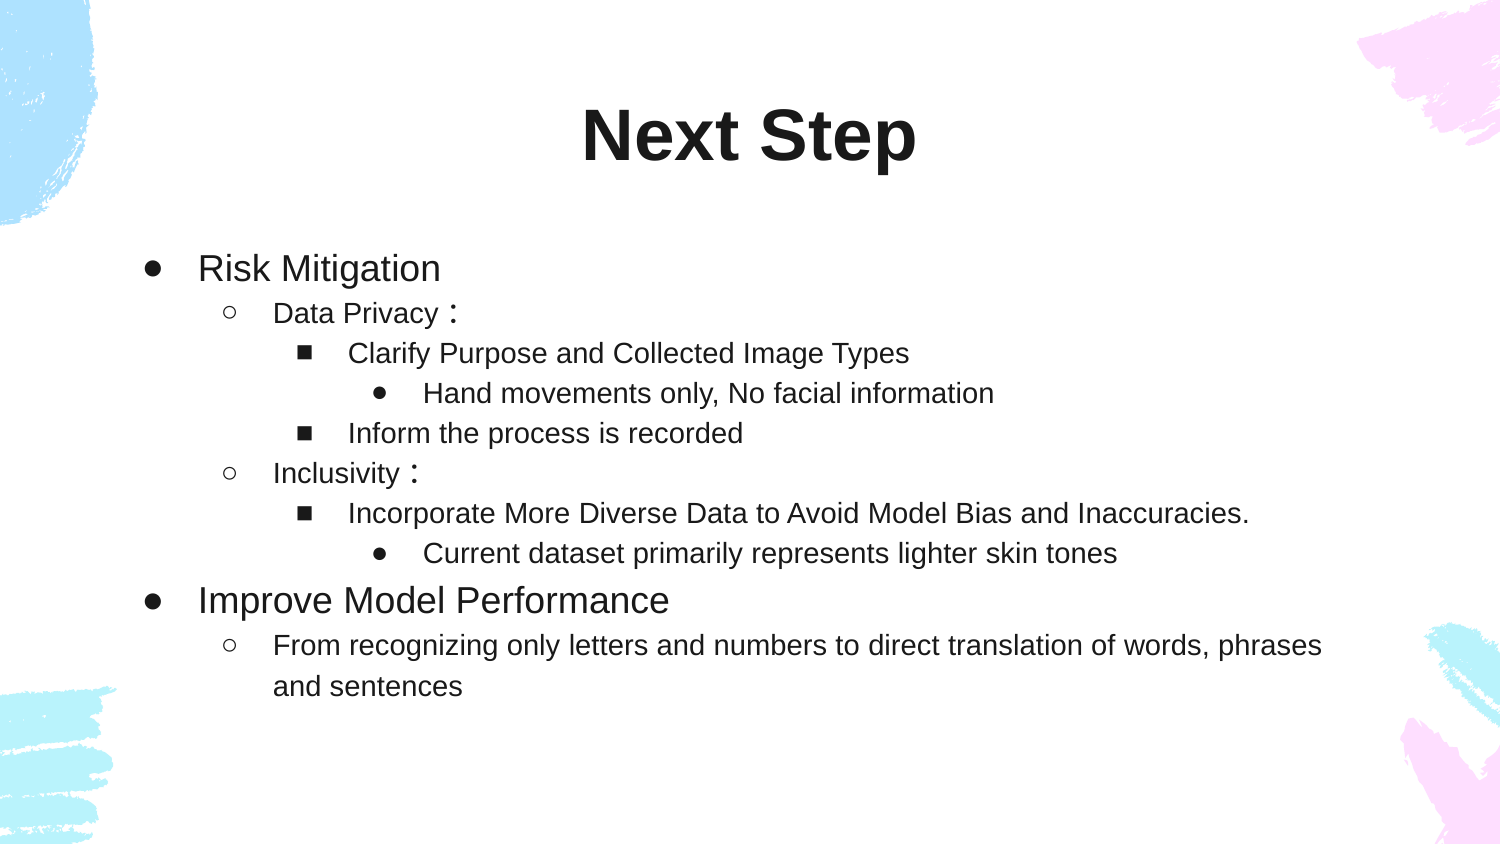

# Next Step
Risk Mitigation
Data Privacy：
Clarify Purpose and Collected Image Types
Hand movements only, No facial information
Inform the process is recorded
Inclusivity：
Incorporate More Diverse Data to Avoid Model Bias and Inaccuracies.
Current dataset primarily represents lighter skin tones
Improve Model Performance
From recognizing only letters and numbers to direct translation of words, phrases and sentences